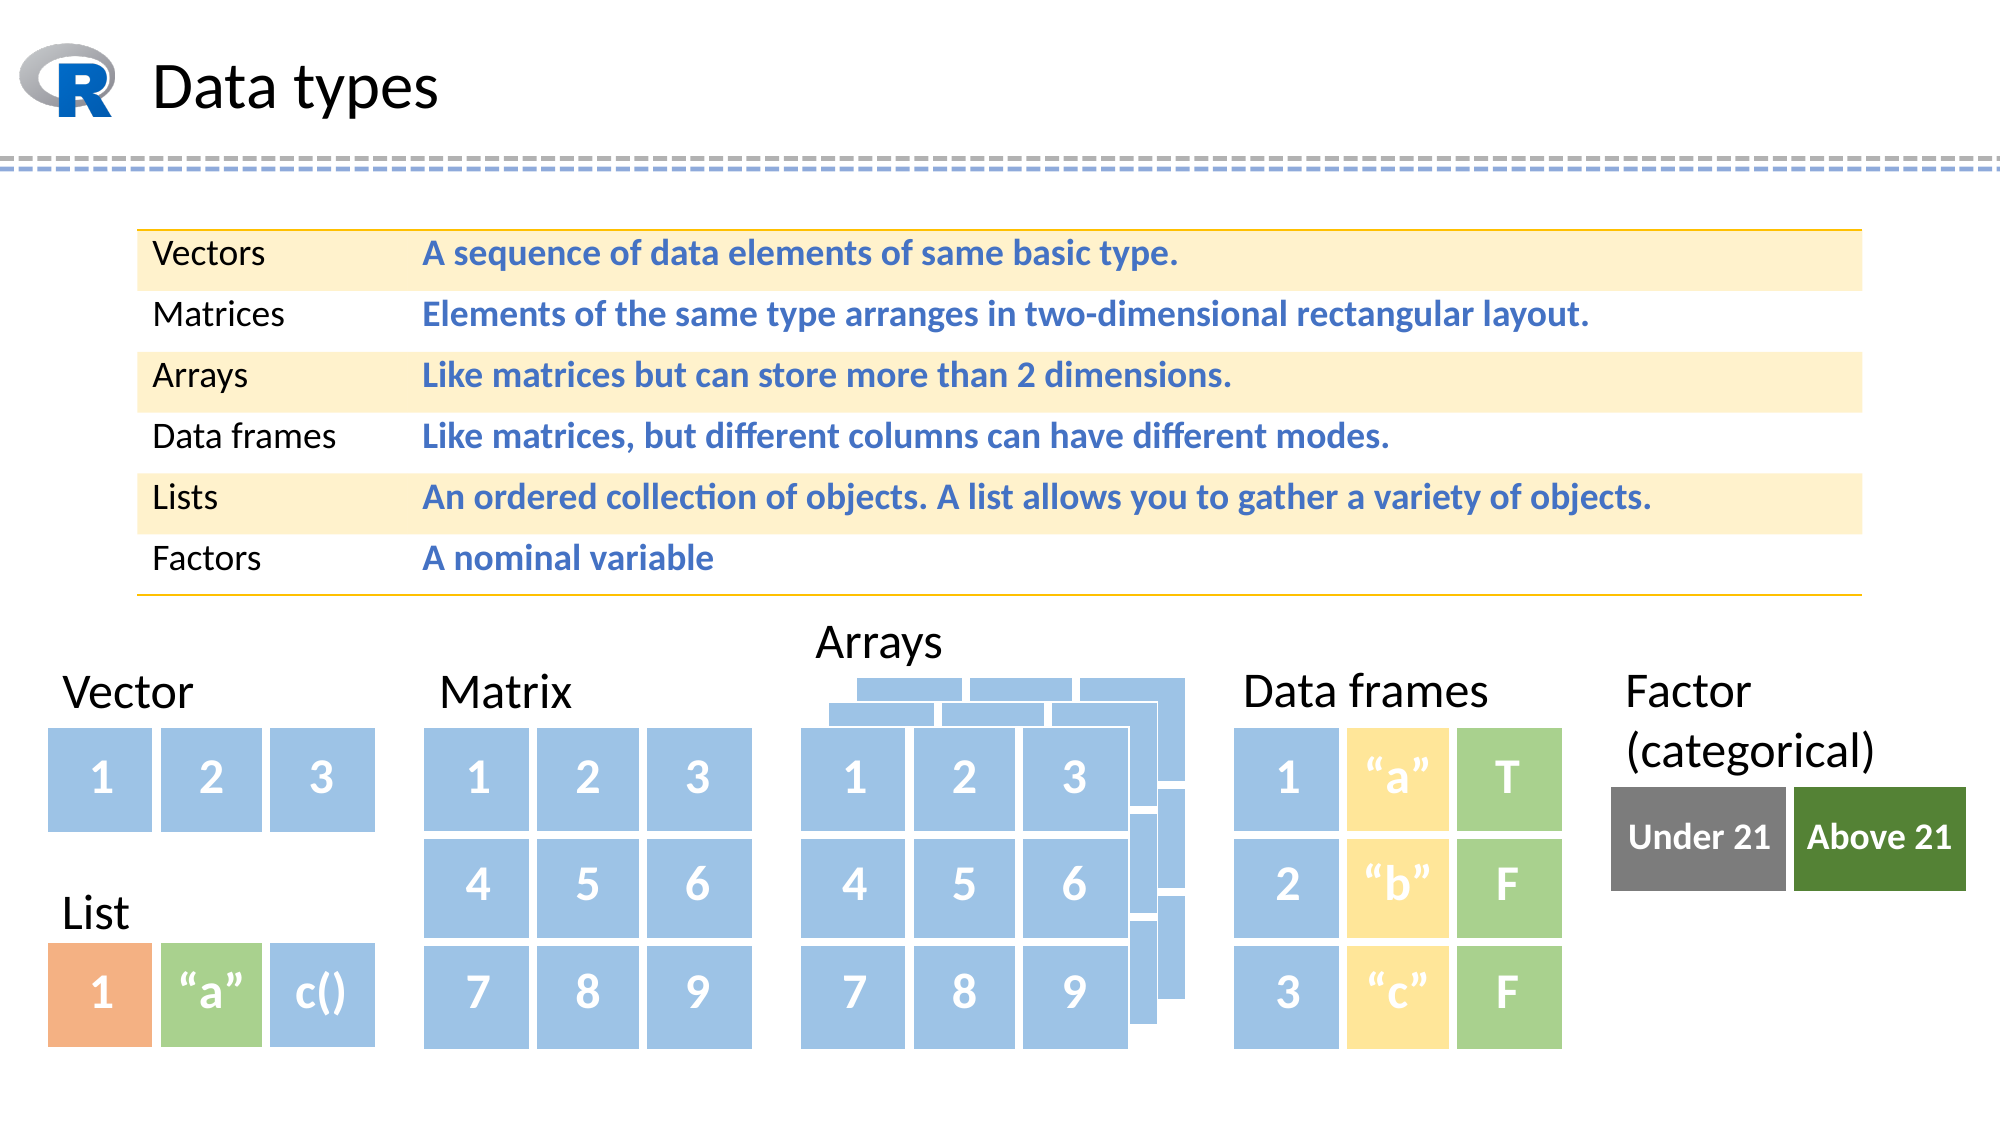

# Data types
| Vectors | A sequence of data elements of same basic type. |
| --- | --- |
| Matrices | Elements of the same type arranges in two-dimensional rectangular layout. |
| Arrays | Like matrices but can store more than 2 dimensions. |
| Data frames | Like matrices, but different columns can have different modes. |
| Lists | An ordered collection of objects. A list allows you to gather a variety of objects. |
| Factors | A nominal variable |
Arrays
Data frames
Factor
(categorical)
Matrix
Vector
|  |  |  |
| --- | --- | --- |
|  |  |  |
|  |  |  |
|  |  |  |
| --- | --- | --- |
|  |  |  |
|  |  |  |
| 1 | 2 | 3 |
| --- | --- | --- |
| 4 | 5 | 6 |
| 7 | 8 | 9 |
| 1 | 2 | 3 |
| --- | --- | --- |
| 1 | 2 | 3 |
| --- | --- | --- |
| 4 | 5 | 6 |
| 7 | 8 | 9 |
| 1 | “a” | T |
| --- | --- | --- |
| 2 | “b” | F |
| 3 | “c” | F |
| Under 21 | Above 21 |
| --- | --- |
List
| 1 | “a” | c() |
| --- | --- | --- |